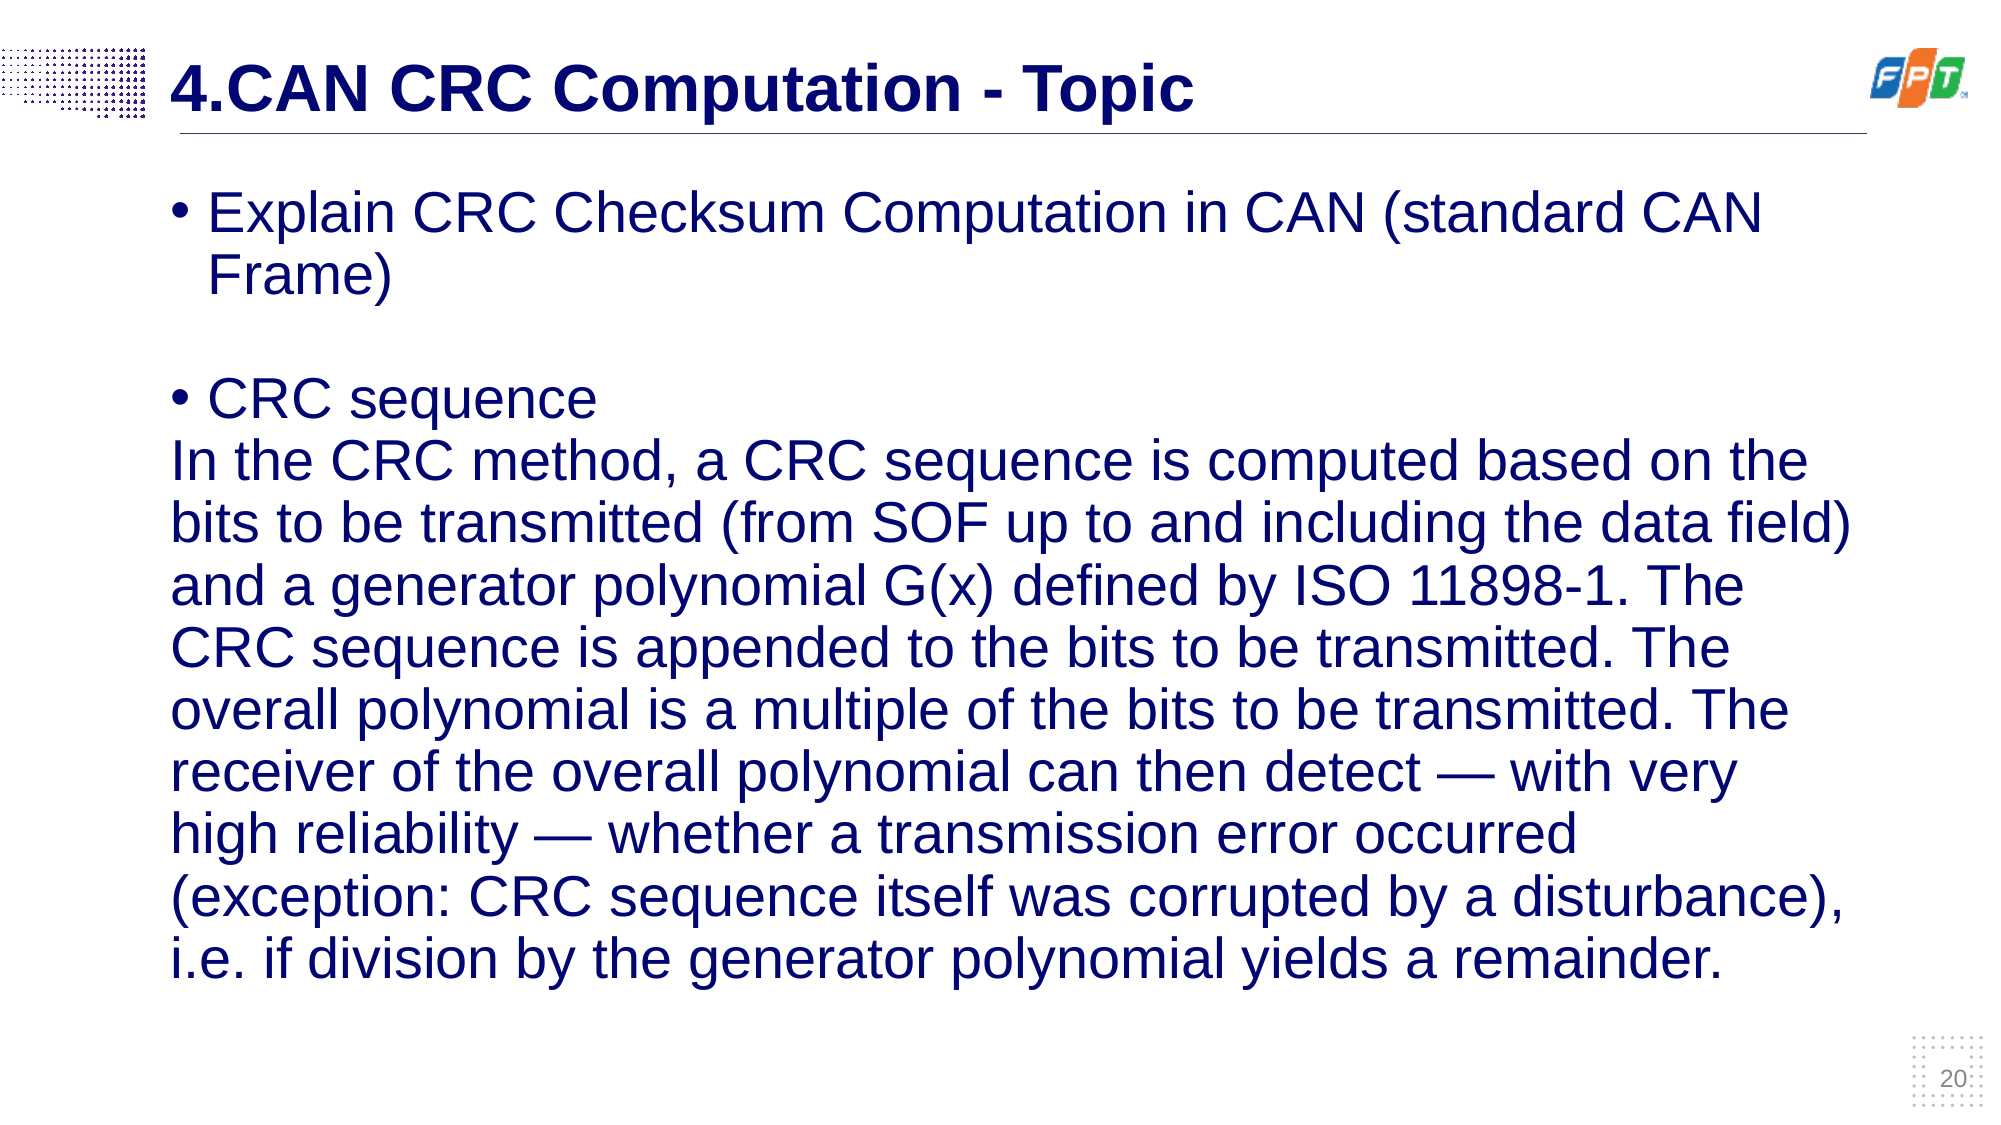

# 4.CAN CRC Computation - Topic
Explain CRC Checksum Computation in CAN (standard CAN Frame)

CRC sequence
In the CRC method, a CRC sequence is computed based on the bits to be transmitted (from SOF up to and including the data field) and a generator polynomial G(x) defined by ISO 11898-1. The CRC sequence is appended to the bits to be transmitted. The overall polynomial is a multiple of the bits to be transmitted. The receiver of the overall polynomial can then detect — with very high reliability — whether a transmission error occurred (exception: CRC sequence itself was corrupted by a disturbance), i.e. if division by the generator polynomial yields a remainder.

20